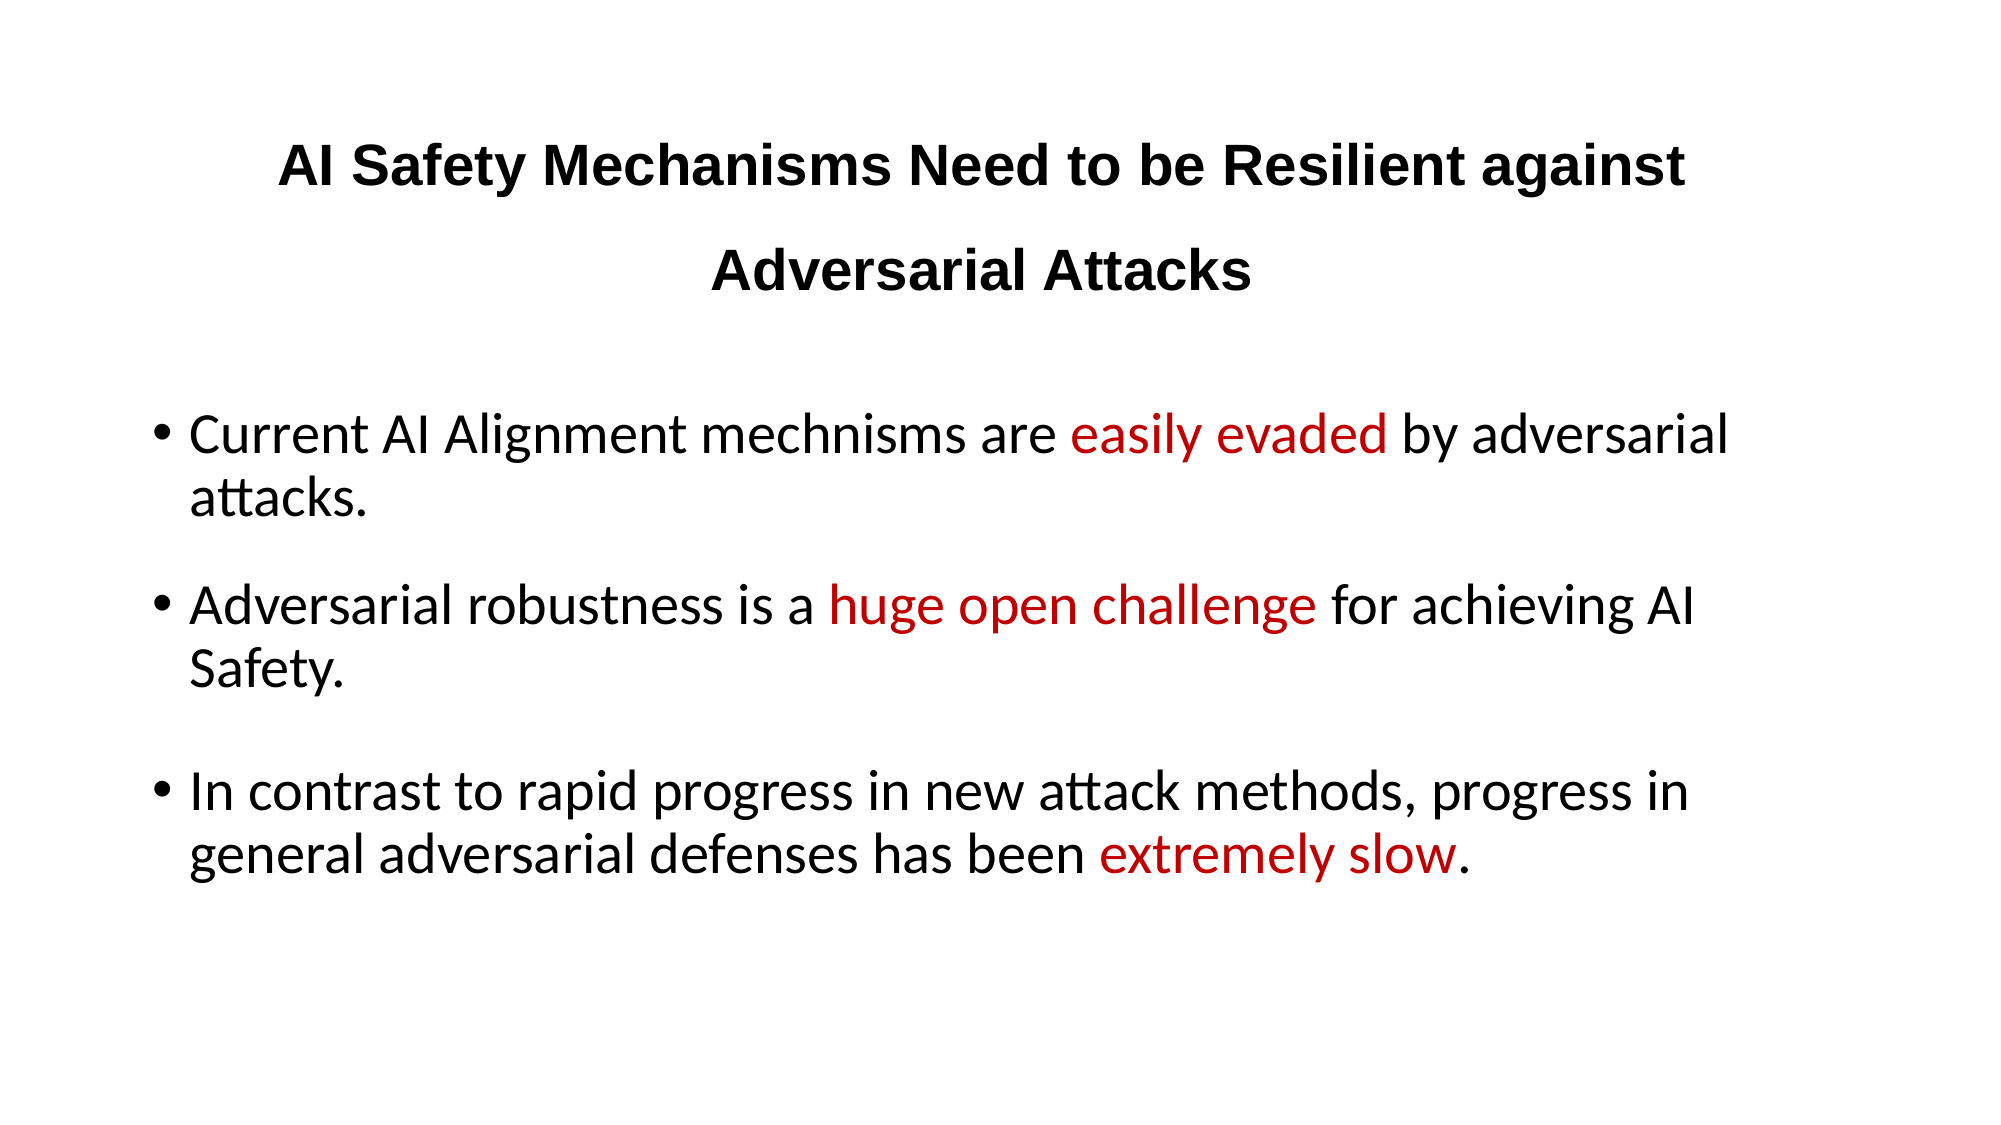

AI Safety Mechanisms Need to be Resilient against Adversarial Attacks
Current AI Alignment mechnisms are easily evaded by adversarial attacks.
Adversarial robustness is a huge open challenge for achieving AI Safety.
In contrast to rapid progress in new attack methods, progress in general adversarial defenses has been extremely slow.